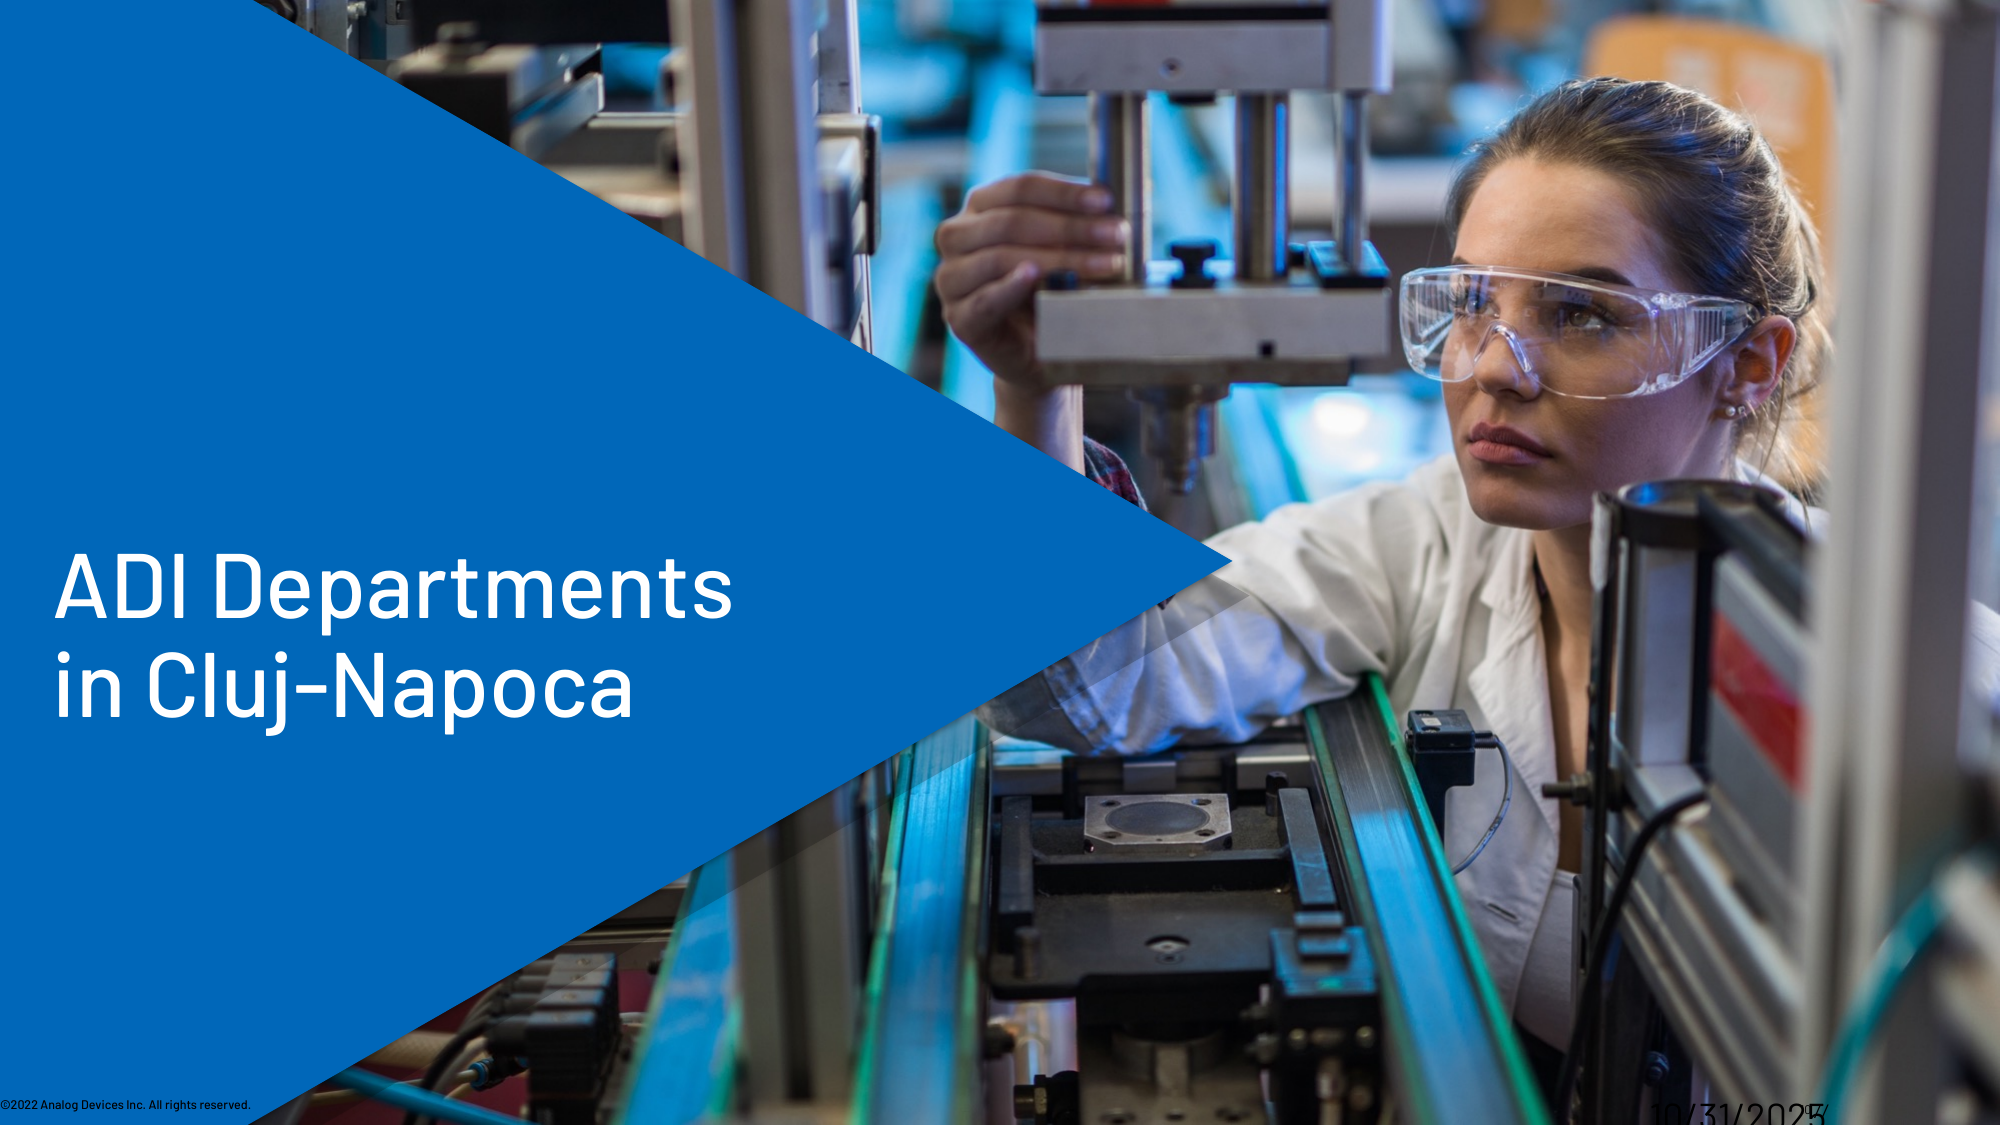

ADI Departments
in Cluj-Napoca
10 //
©2022 Analog Devices Inc. All rights reserved.
10/31/2025